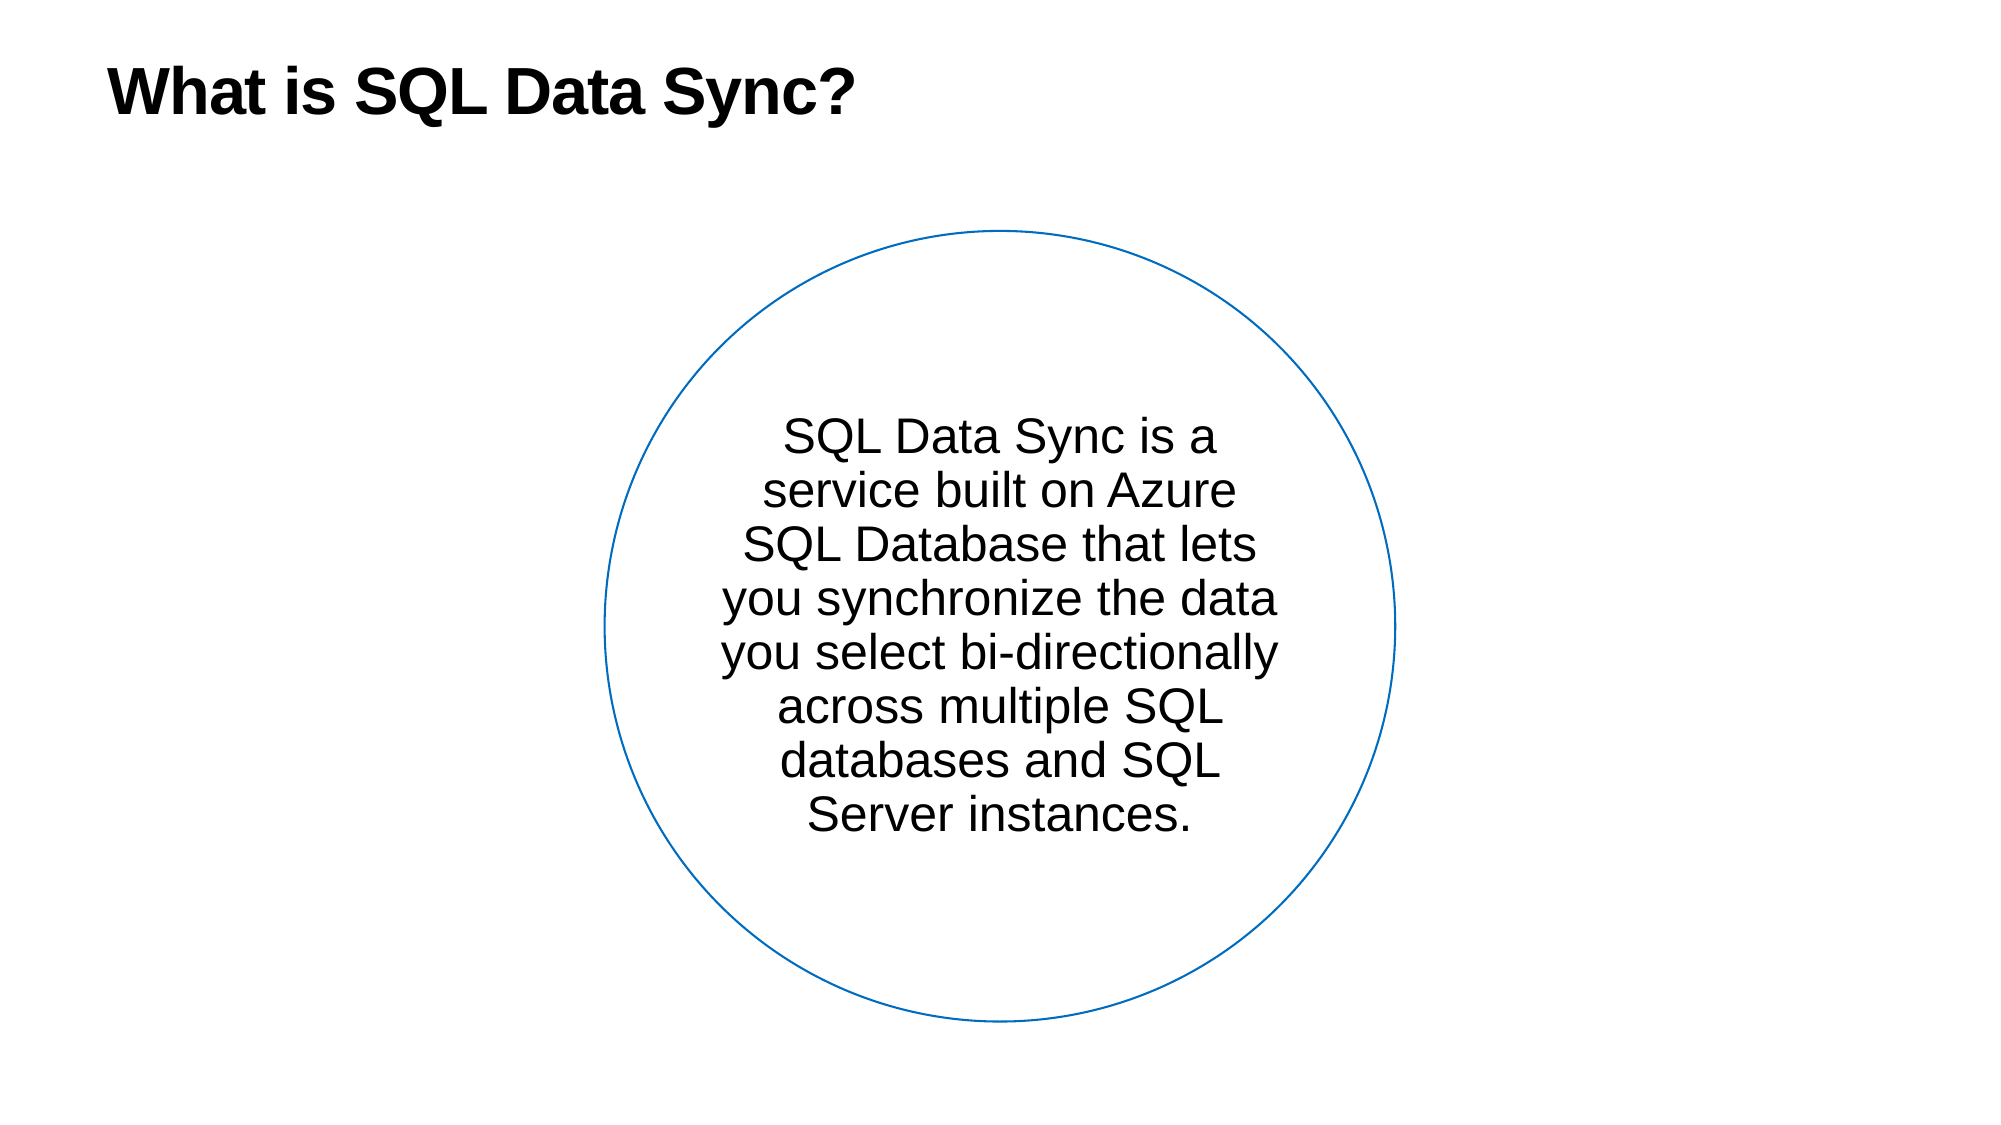

# What is SQL Data Sync?
SQL Data Sync is a service built on Azure SQL Database that lets you synchronize the data you select bi-directionally across multiple SQL databases and SQL Server instances.